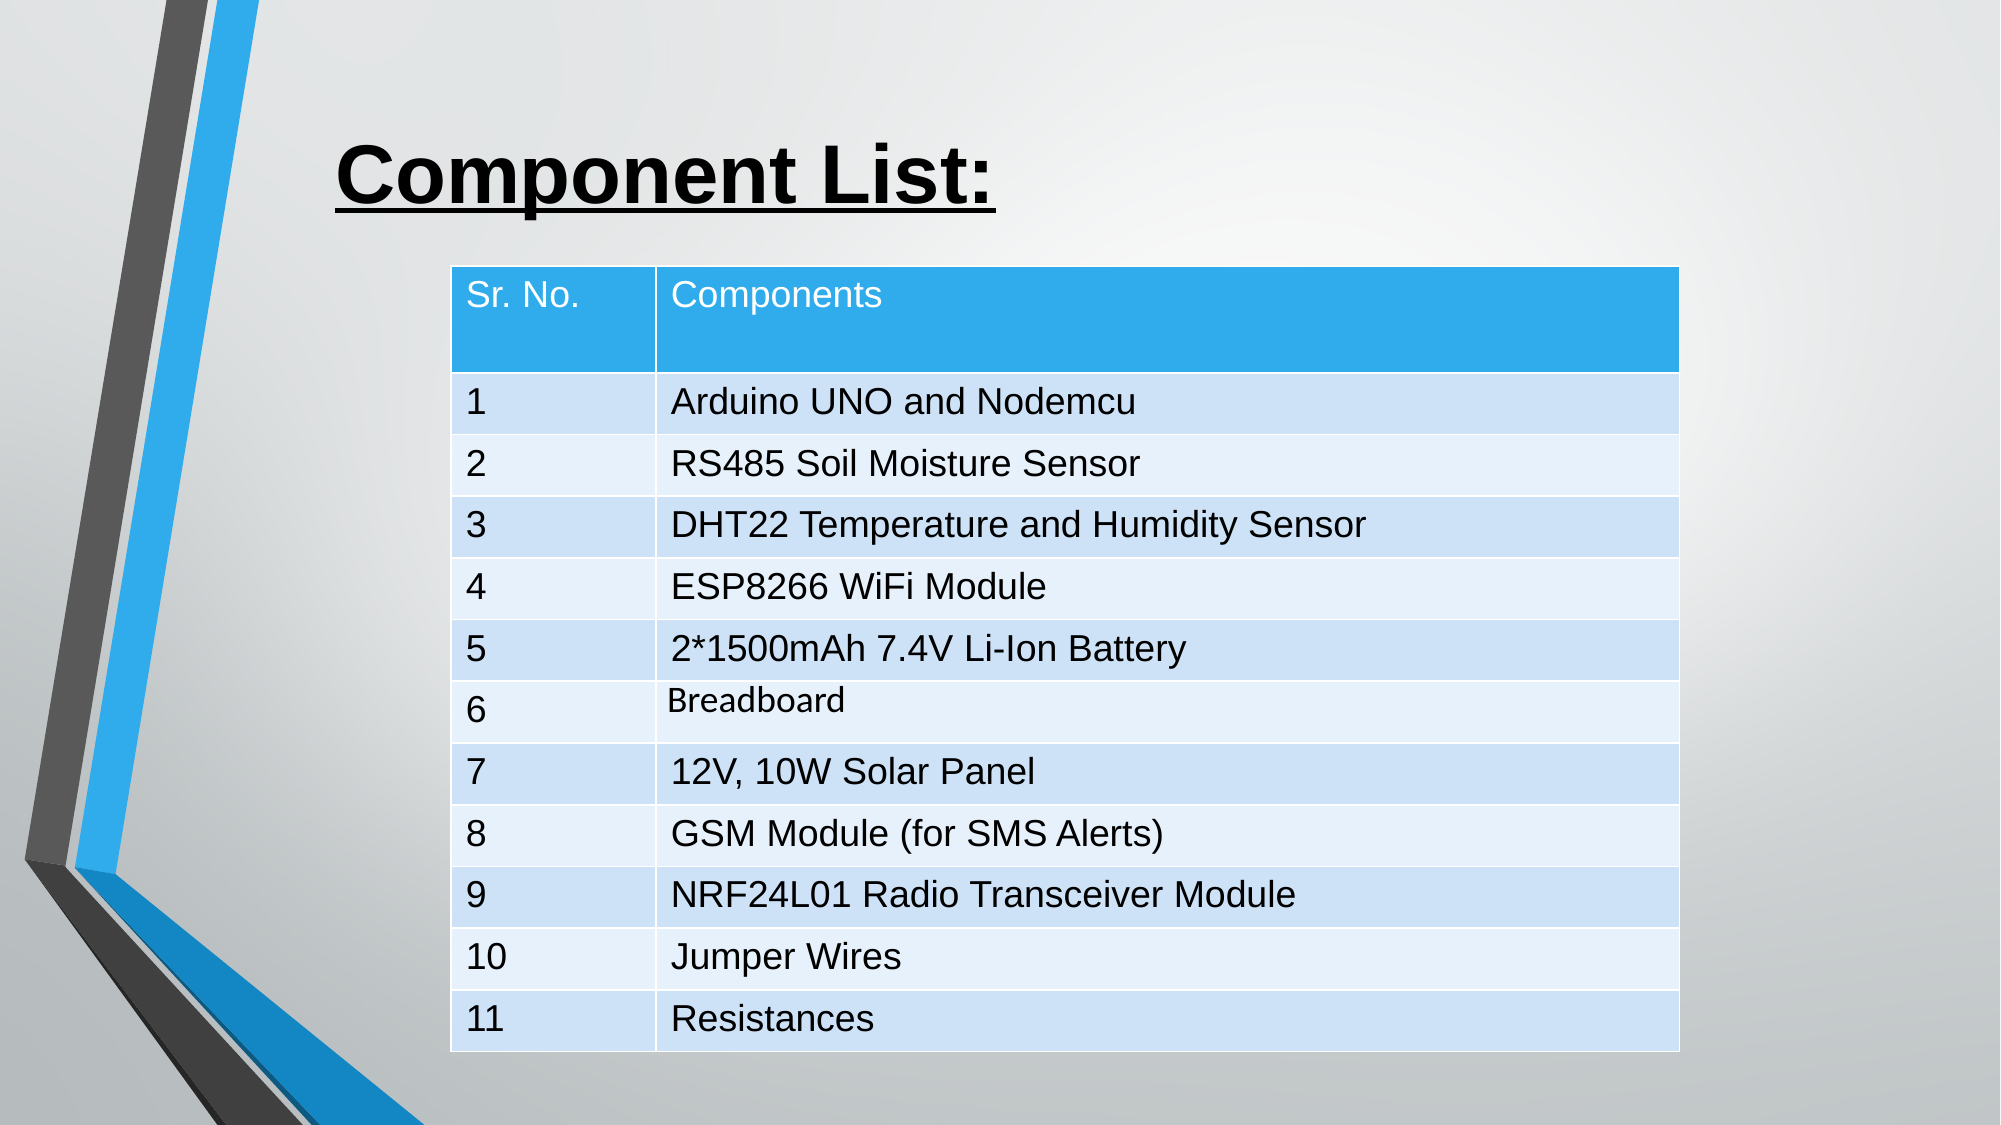

# Component List:
| Sr. No. | Components |
| --- | --- |
| 1 | Arduino UNO and Nodemcu |
| 2 | RS485 Soil Moisture Sensor |
| 3 | DHT22 Temperature and Humidity Sensor |
| 4 | ESP8266 WiFi Module |
| 5 | 2\*1500mAh 7.4V Li-Ion Battery |
| 6 | Breadboard |
| 7 | 12V, 10W Solar Panel |
| 8 | GSM Module (for SMS Alerts) |
| 9 | NRF24L01 Radio Transceiver Module |
| 10 | Jumper Wires |
| 11 | Resistances |